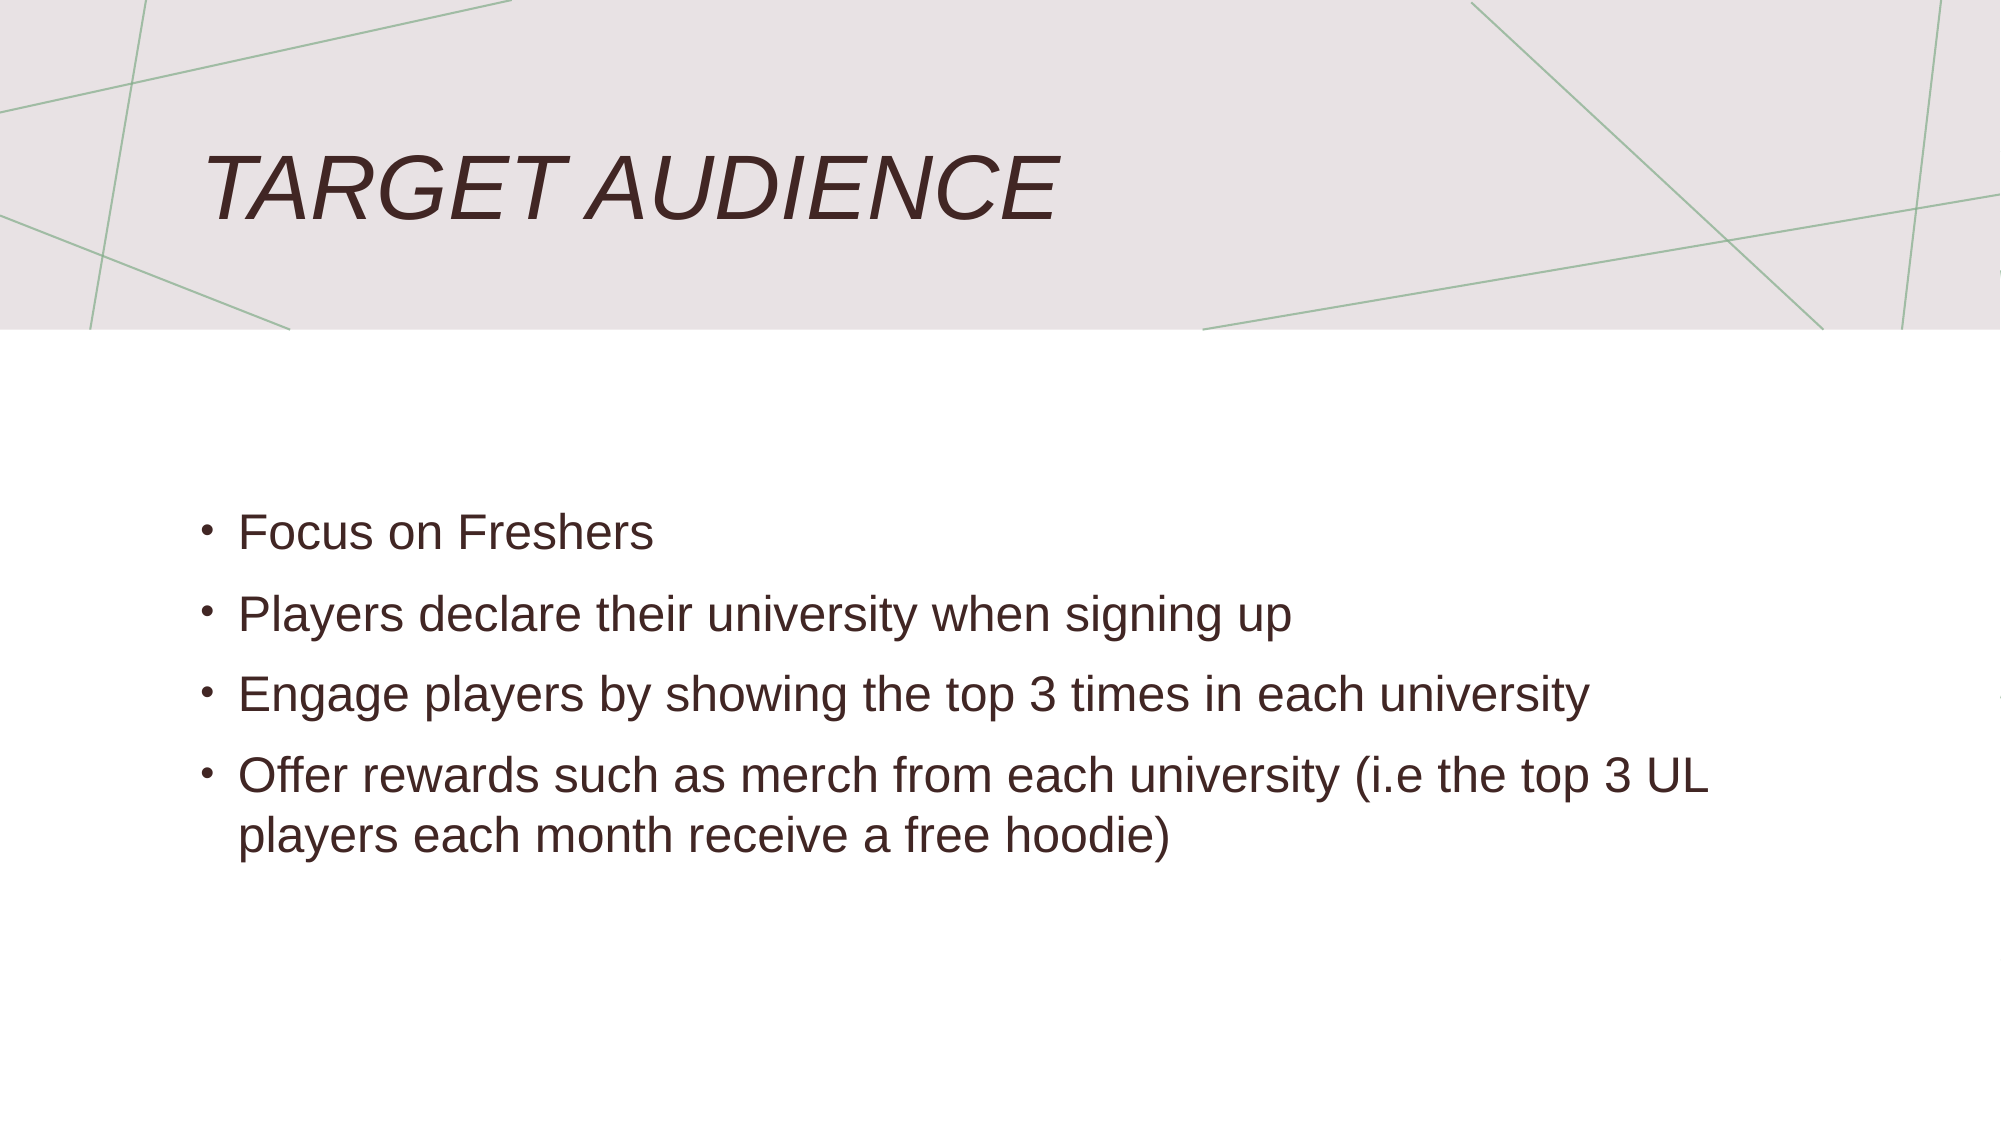

# Target audience
Focus on Freshers
Players declare their university when signing up
Engage players by showing the top 3 times in each university
Offer rewards such as merch from each university (i.e the top 3 UL players each month receive a free hoodie)